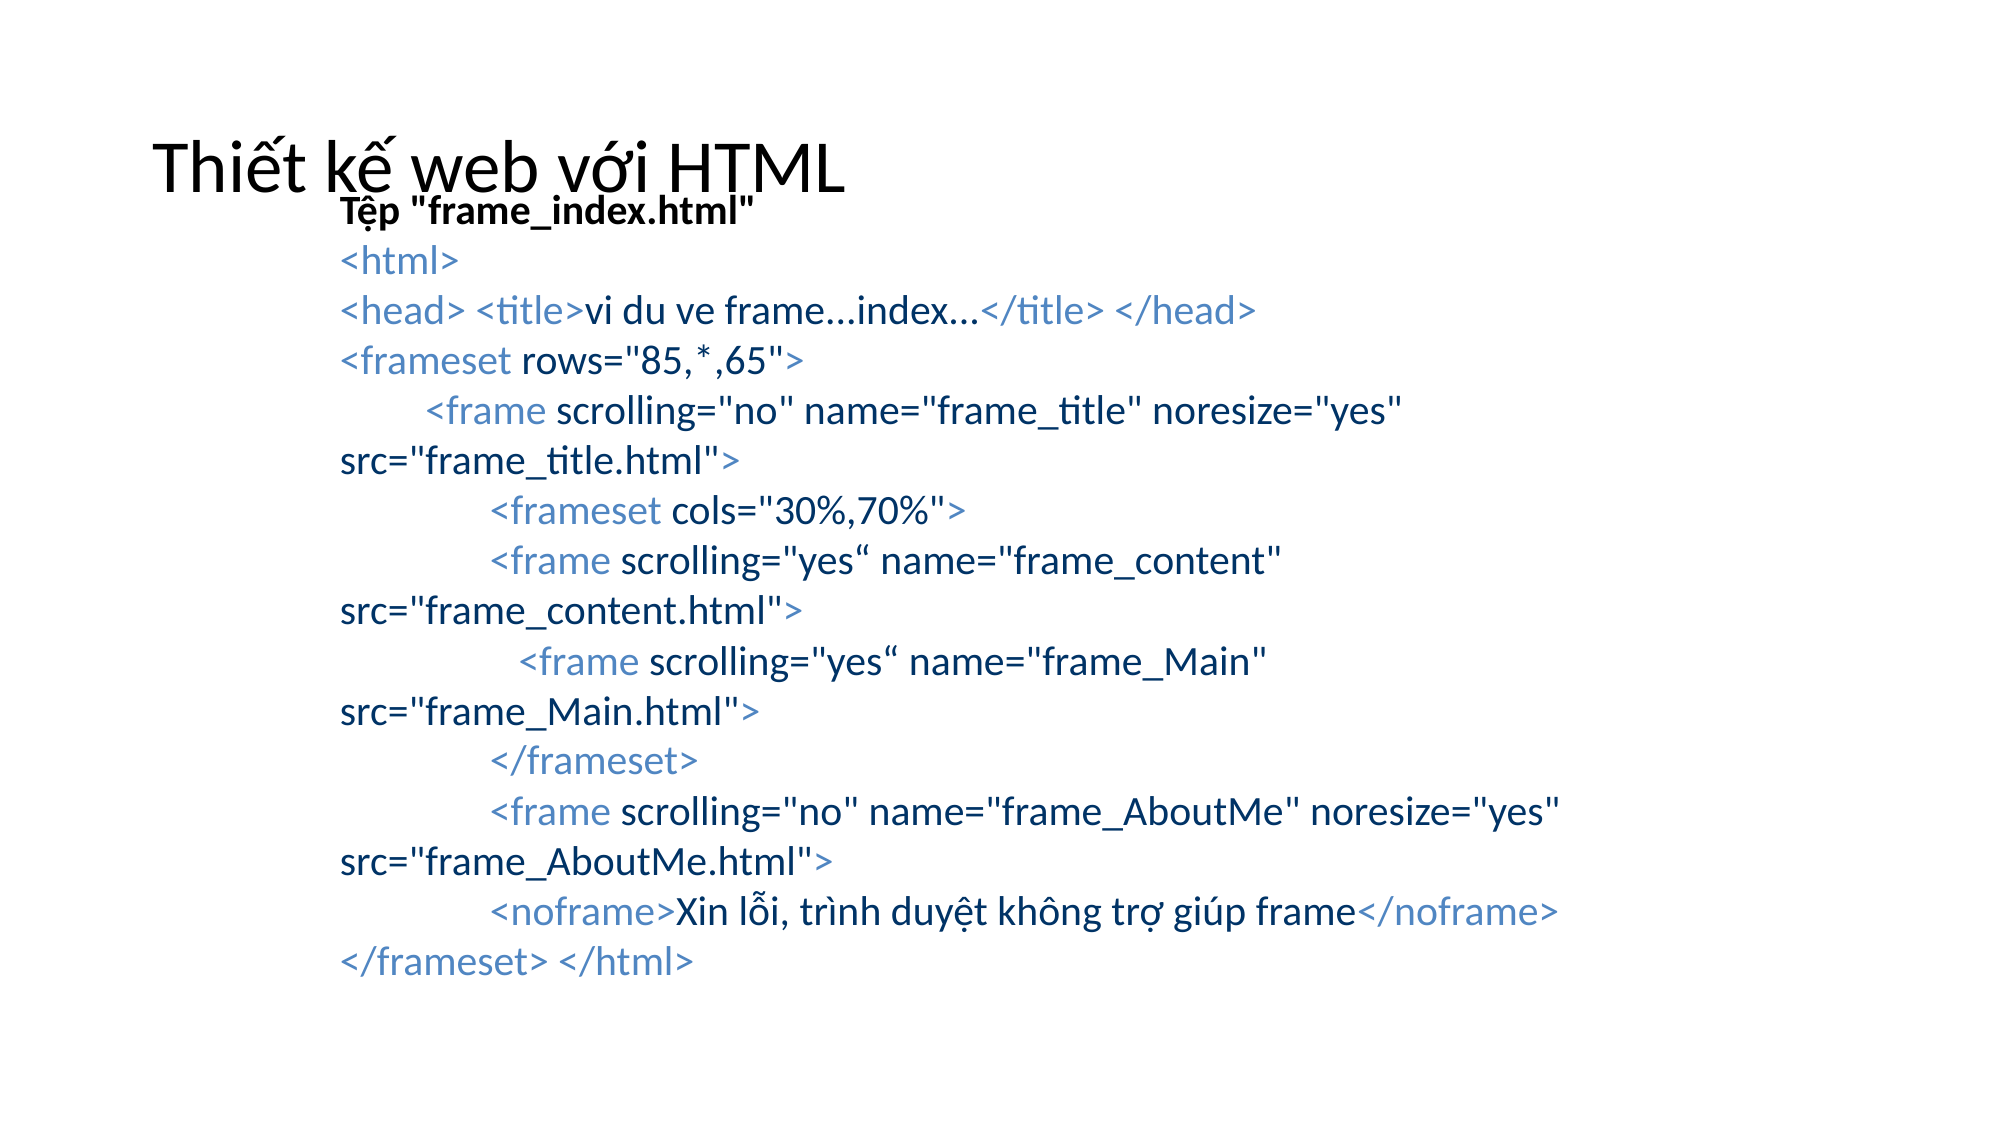

# Thiết kế web với HTML
Tệp "frame_index.html"
<html>
<head> <title>vi du ve frame...index...</title> </head>
<frameset rows="85,*,65">
         <frame scrolling="no" name="frame_title" noresize="yes" src="frame_title.html">
	<frameset cols="30%,70%">
	<frame scrolling="yes“ name="frame_content" src="frame_content.html">
	   <frame scrolling="yes“ name="frame_Main" src="frame_Main.html">
	</frameset>
	<frame scrolling="no" name="frame_AboutMe" noresize="yes" src="frame_AboutMe.html">
	<noframe>Xin lỗi, trình duyệt không trợ giúp frame</noframe>
</frameset> </html>